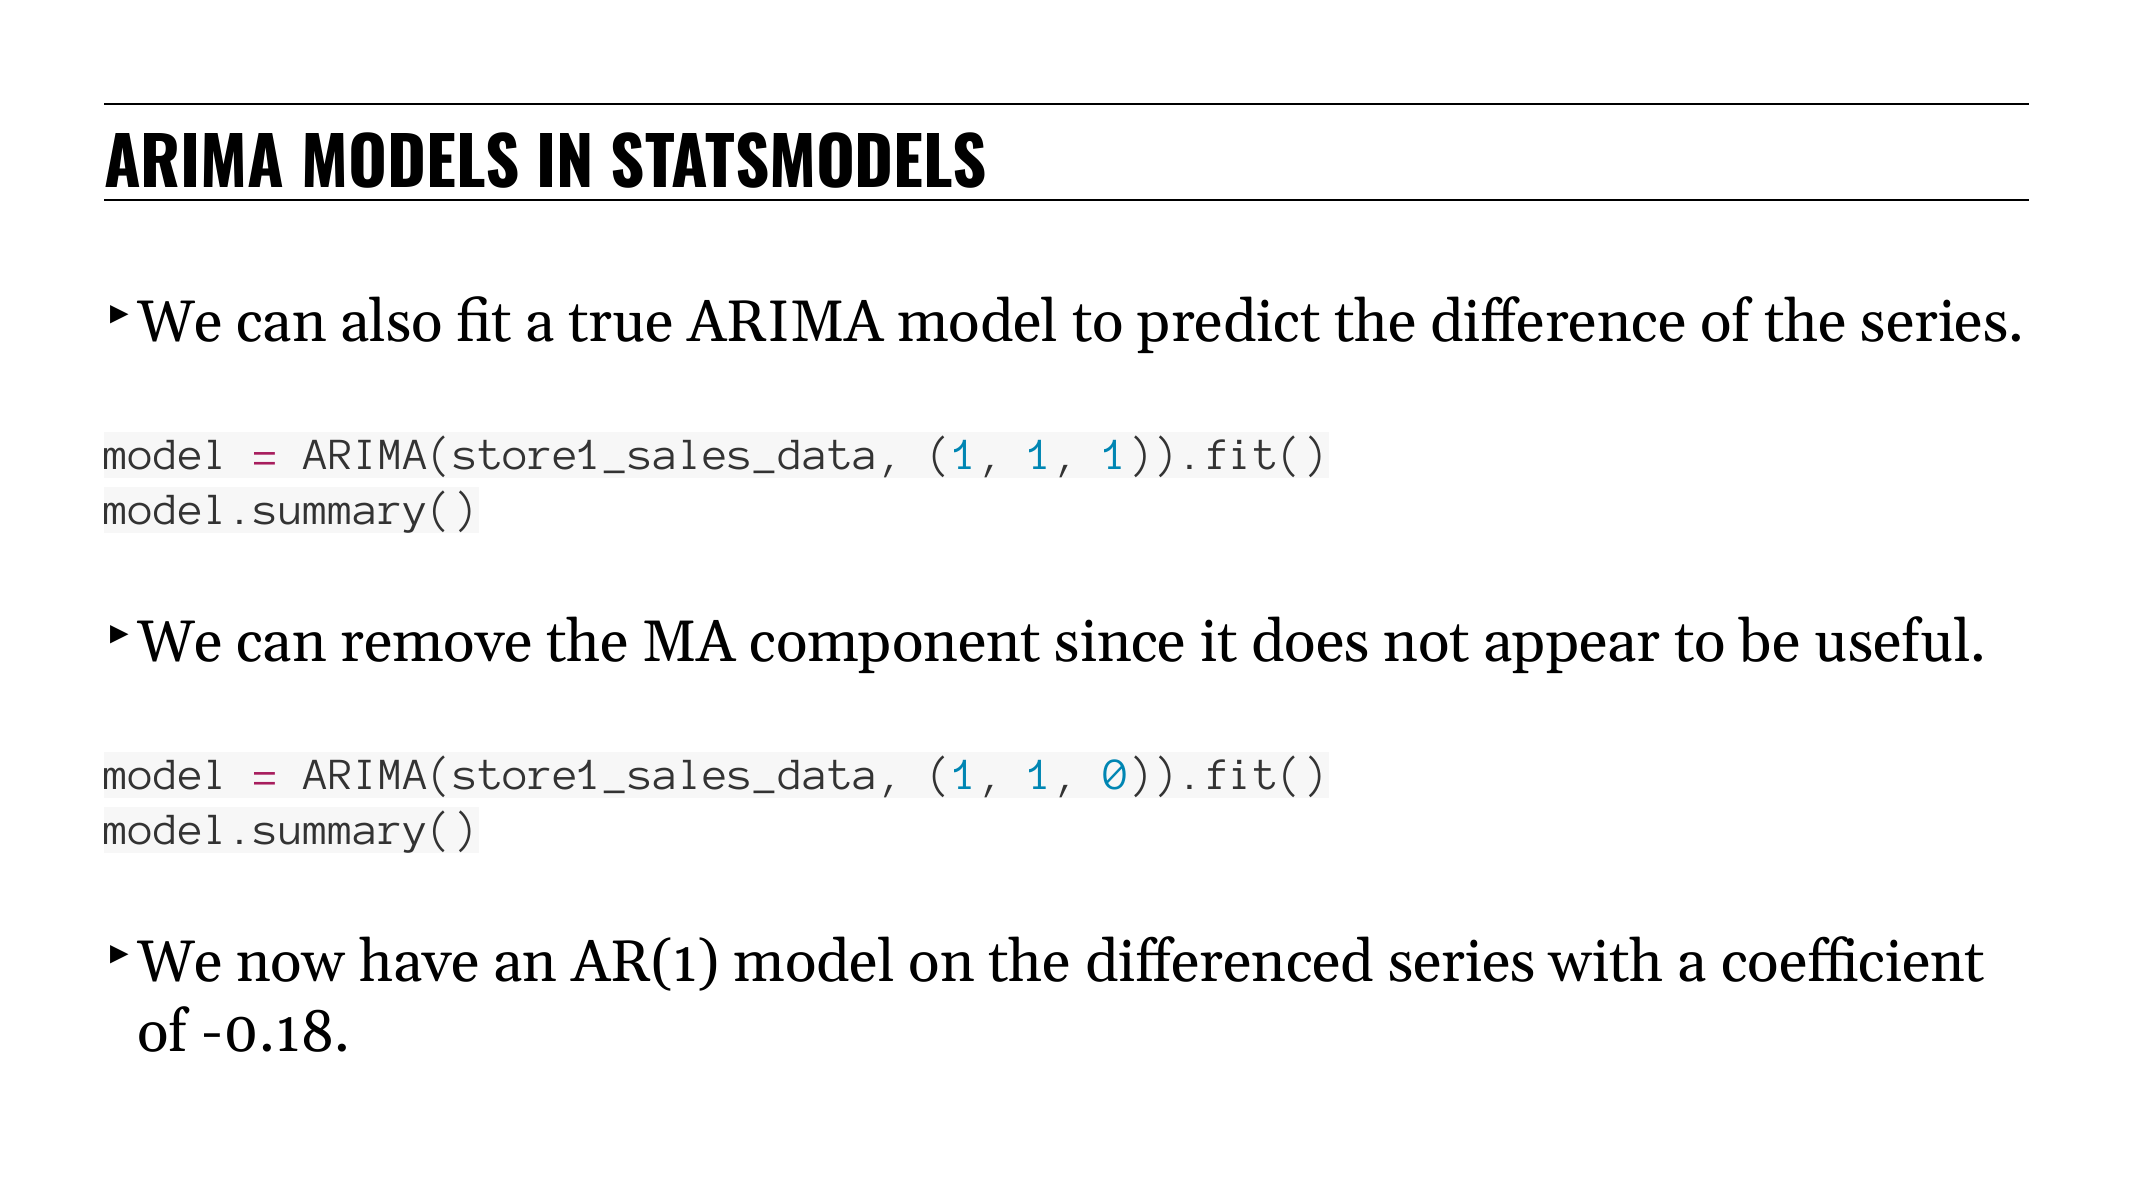

ARIMA MODELS IN STATSMODELS

We can also fit a true ARIMA model to predict the difference of the series.

model = ARIMA(store1_sales_data, (1, 1, 1)).fit()
model.summary()

We can remove the MA component since it does not appear to be useful.

model = ARIMA(store1_sales_data, (1, 1, 0)).fit()
model.summary()

We now have an AR(1) model on the differenced series with a coefficient of -0.18.